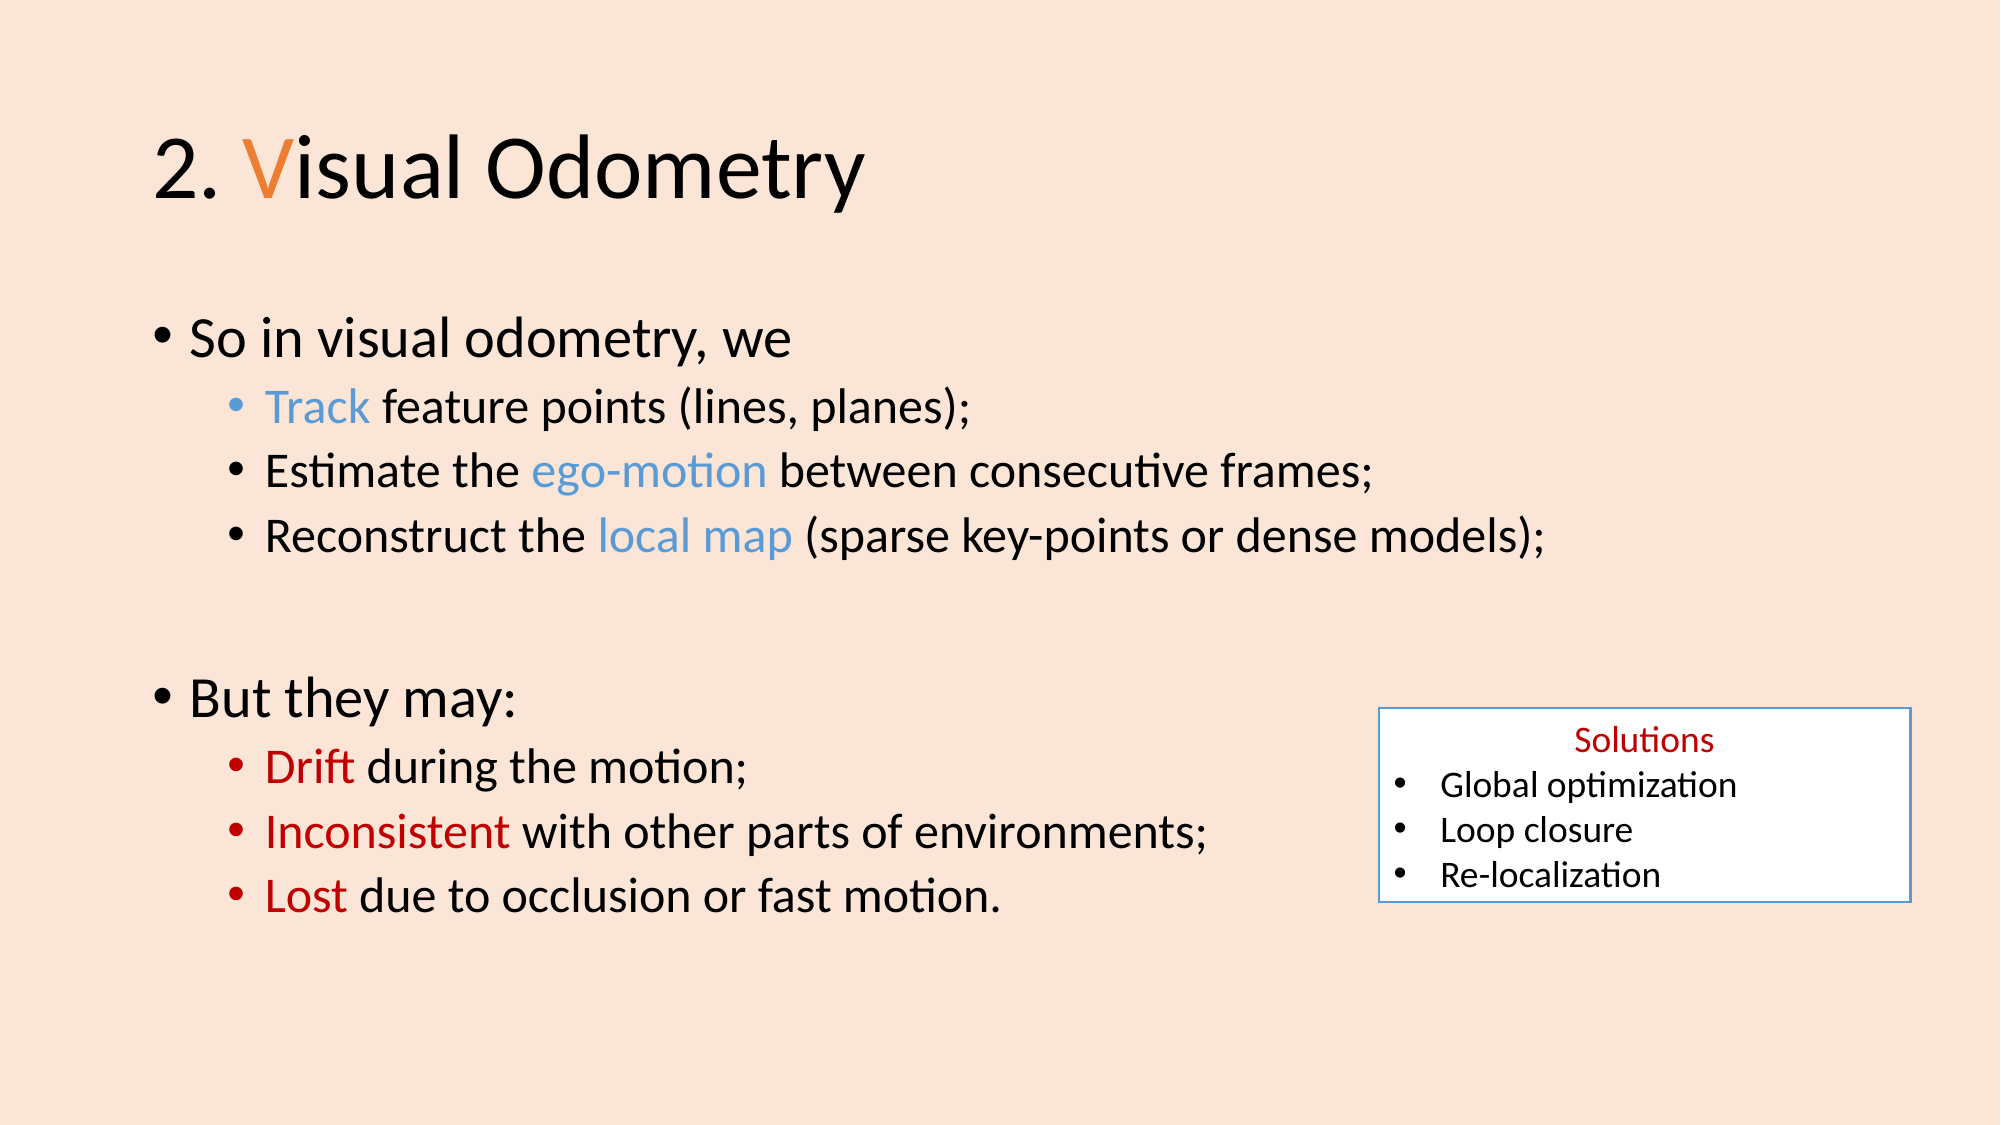

# 2. Visual Odometry
So in visual odometry, we
Track feature points (lines, planes);
Estimate the ego-motion between consecutive frames;
Reconstruct the local map (sparse key-points or dense models);

But they may:
Drift during the motion;
Inconsistent with other parts of environments;
Lost due to occlusion or fast motion.
Solutions
Global optimization
Loop closure
Re-localization